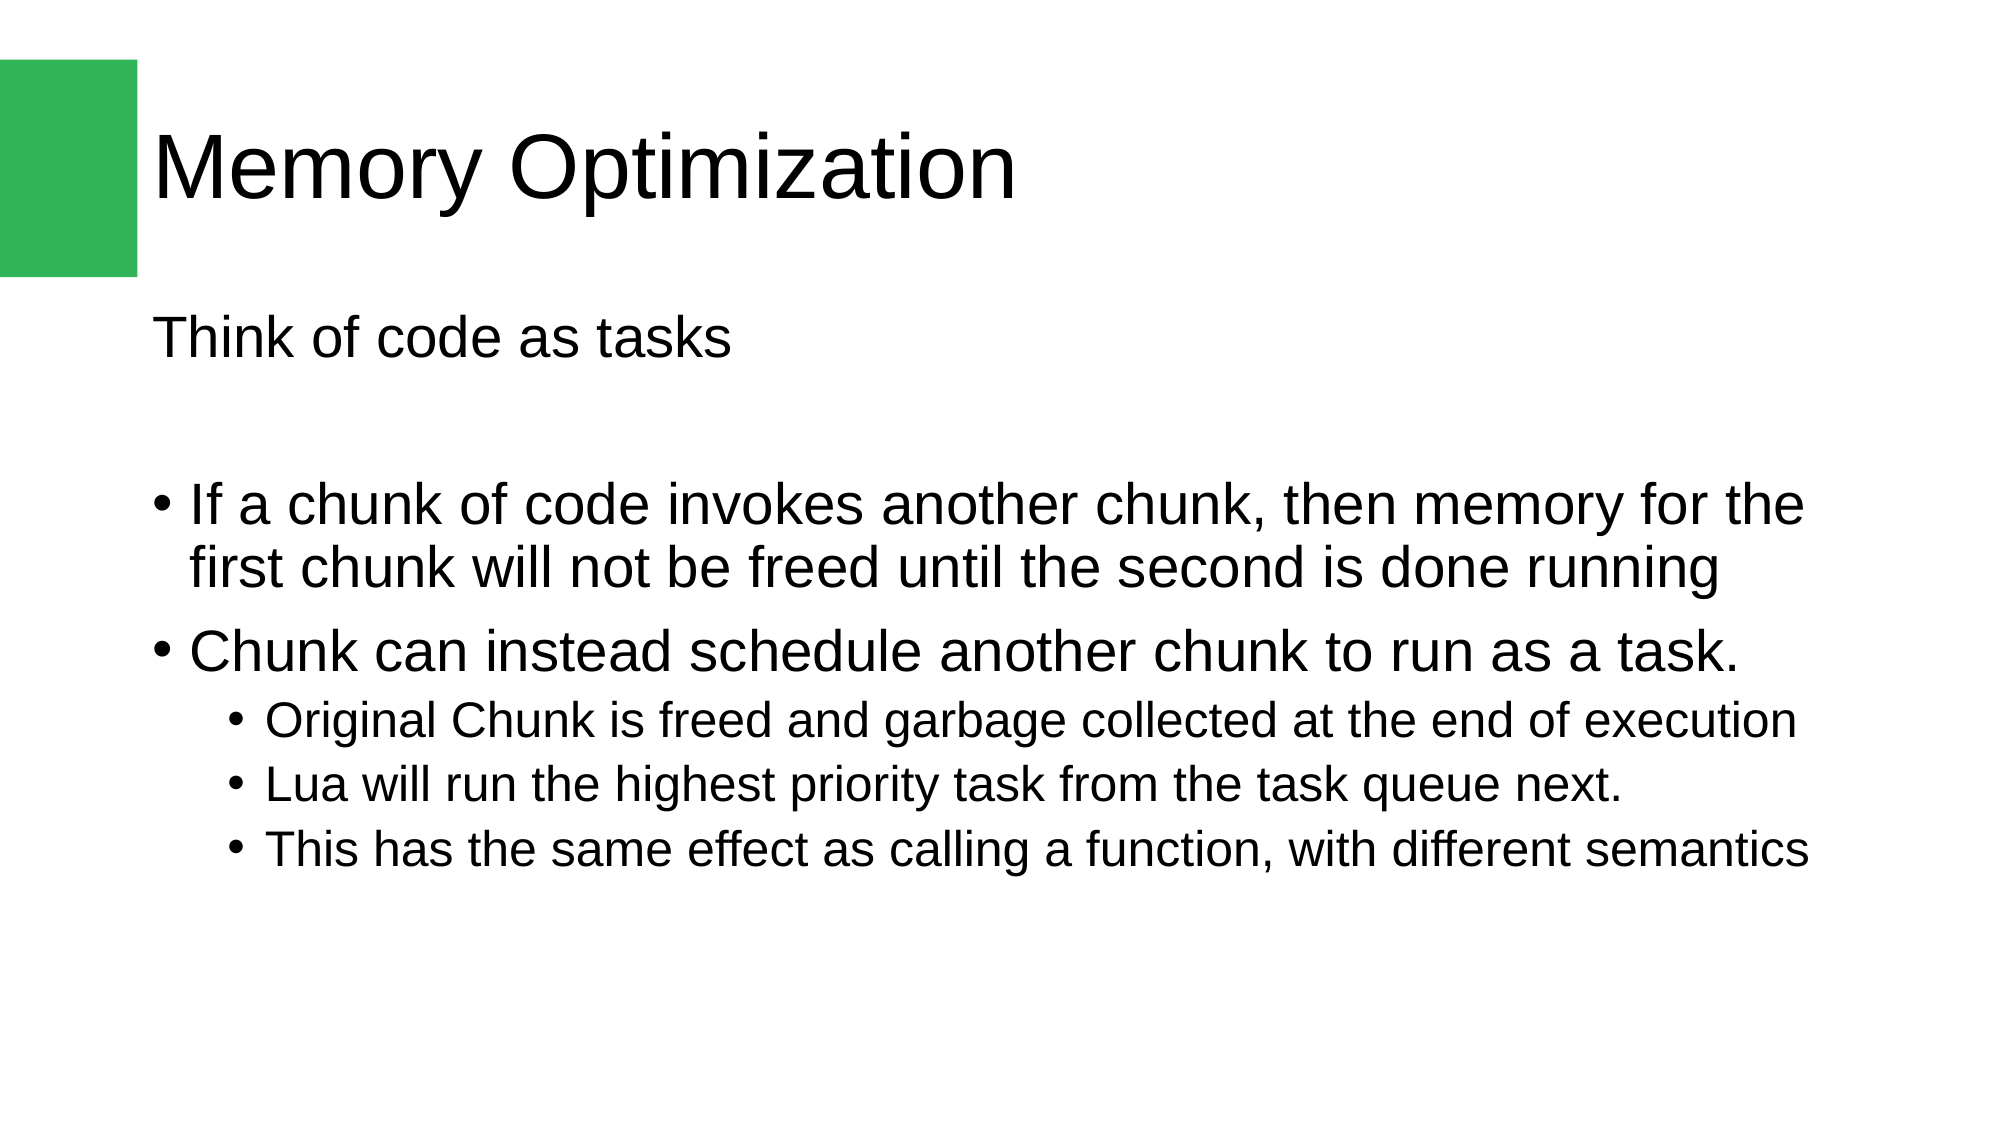

# Memory Optimization
Think of code as tasks

If a chunk of code invokes another chunk, then memory for the first chunk will not be freed until the second is done running
Chunk can instead schedule another chunk to run as a task.
Original Chunk is freed and garbage collected at the end of execution
Lua will run the highest priority task from the task queue next.
This has the same effect as calling a function, with different semantics